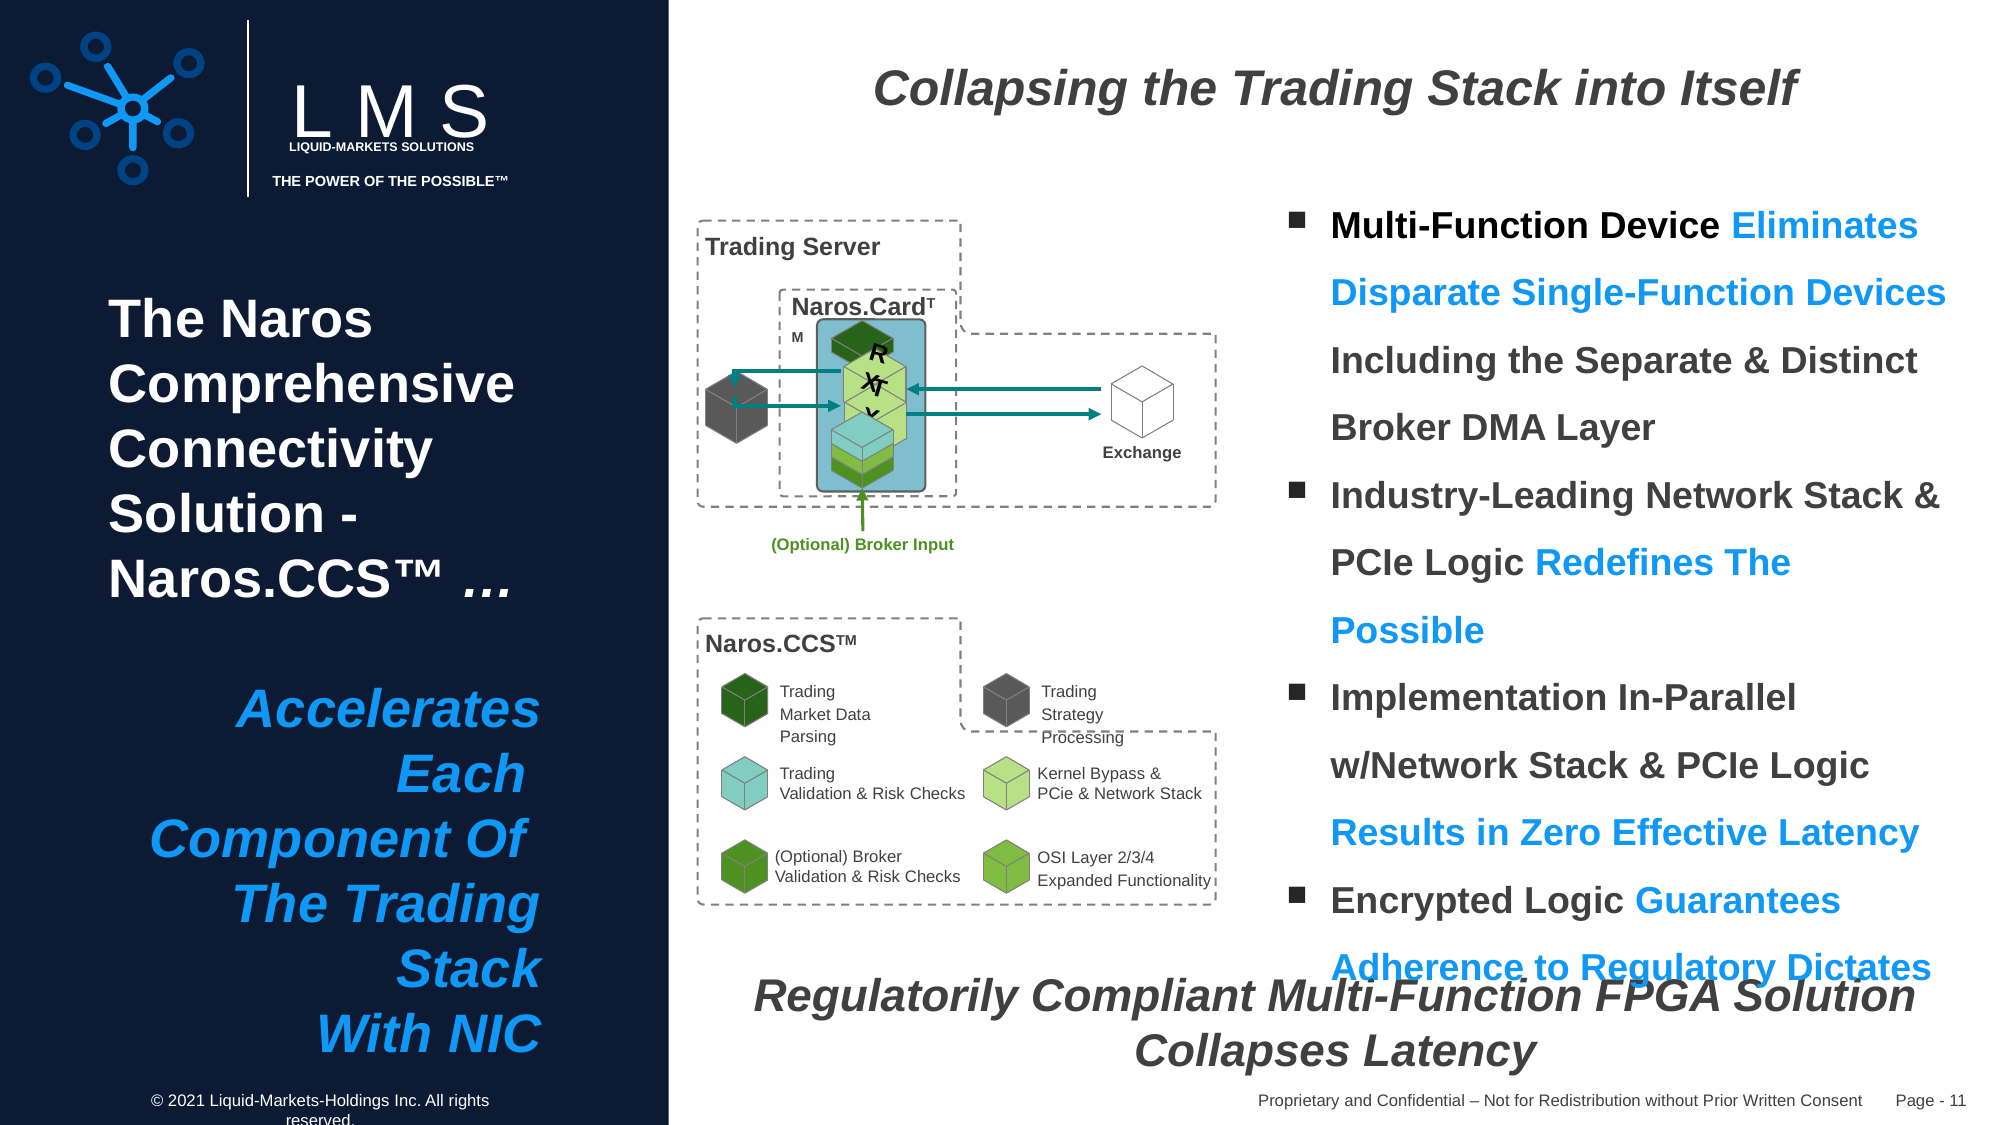

LMS
LIQUID-MARKETS SOLUTIONS
Collapsing the Trading Stack into Itself
The Power of the Possible™
Multi-Function Device Eliminates Disparate Single-Function Devices Including the Separate & Distinct Broker DMA Layer
Industry-Leading Network Stack & PCIe Logic Redefines The Possible
Implementation In-Parallel w/Network Stack & PCIe Logic Results in Zero Effective Latency
Encrypted Logic Guarantees Adherence to Regulatory Dictates

Trading Server
The Naros
Comprehensive Connectivity
Solution - Naros.CCS™ …

Accelerates Each
Component Of
The Trading Stack
With NIC
Naros.CardTM

RX
Exchange

TX

(Optional) Broker Input

Naros.CCSTM

Trading
Market Data Parsing

Trading
Strategy Processing

Trading
Validation & Risk Checks

Kernel Bypass &
PCie & Network Stack

(Optional) Broker
Validation & Risk Checks

OSI Layer 2/3/4
Expanded Functionality
Regulatorily Compliant Multi-Function FPGA Solution
Collapses Latency
© 2021 Liquid-Markets-Holdings Inc. All rights reserved.
Proprietary and Confidential – Not for Redistribution without Prior Written Consent
Page - 11